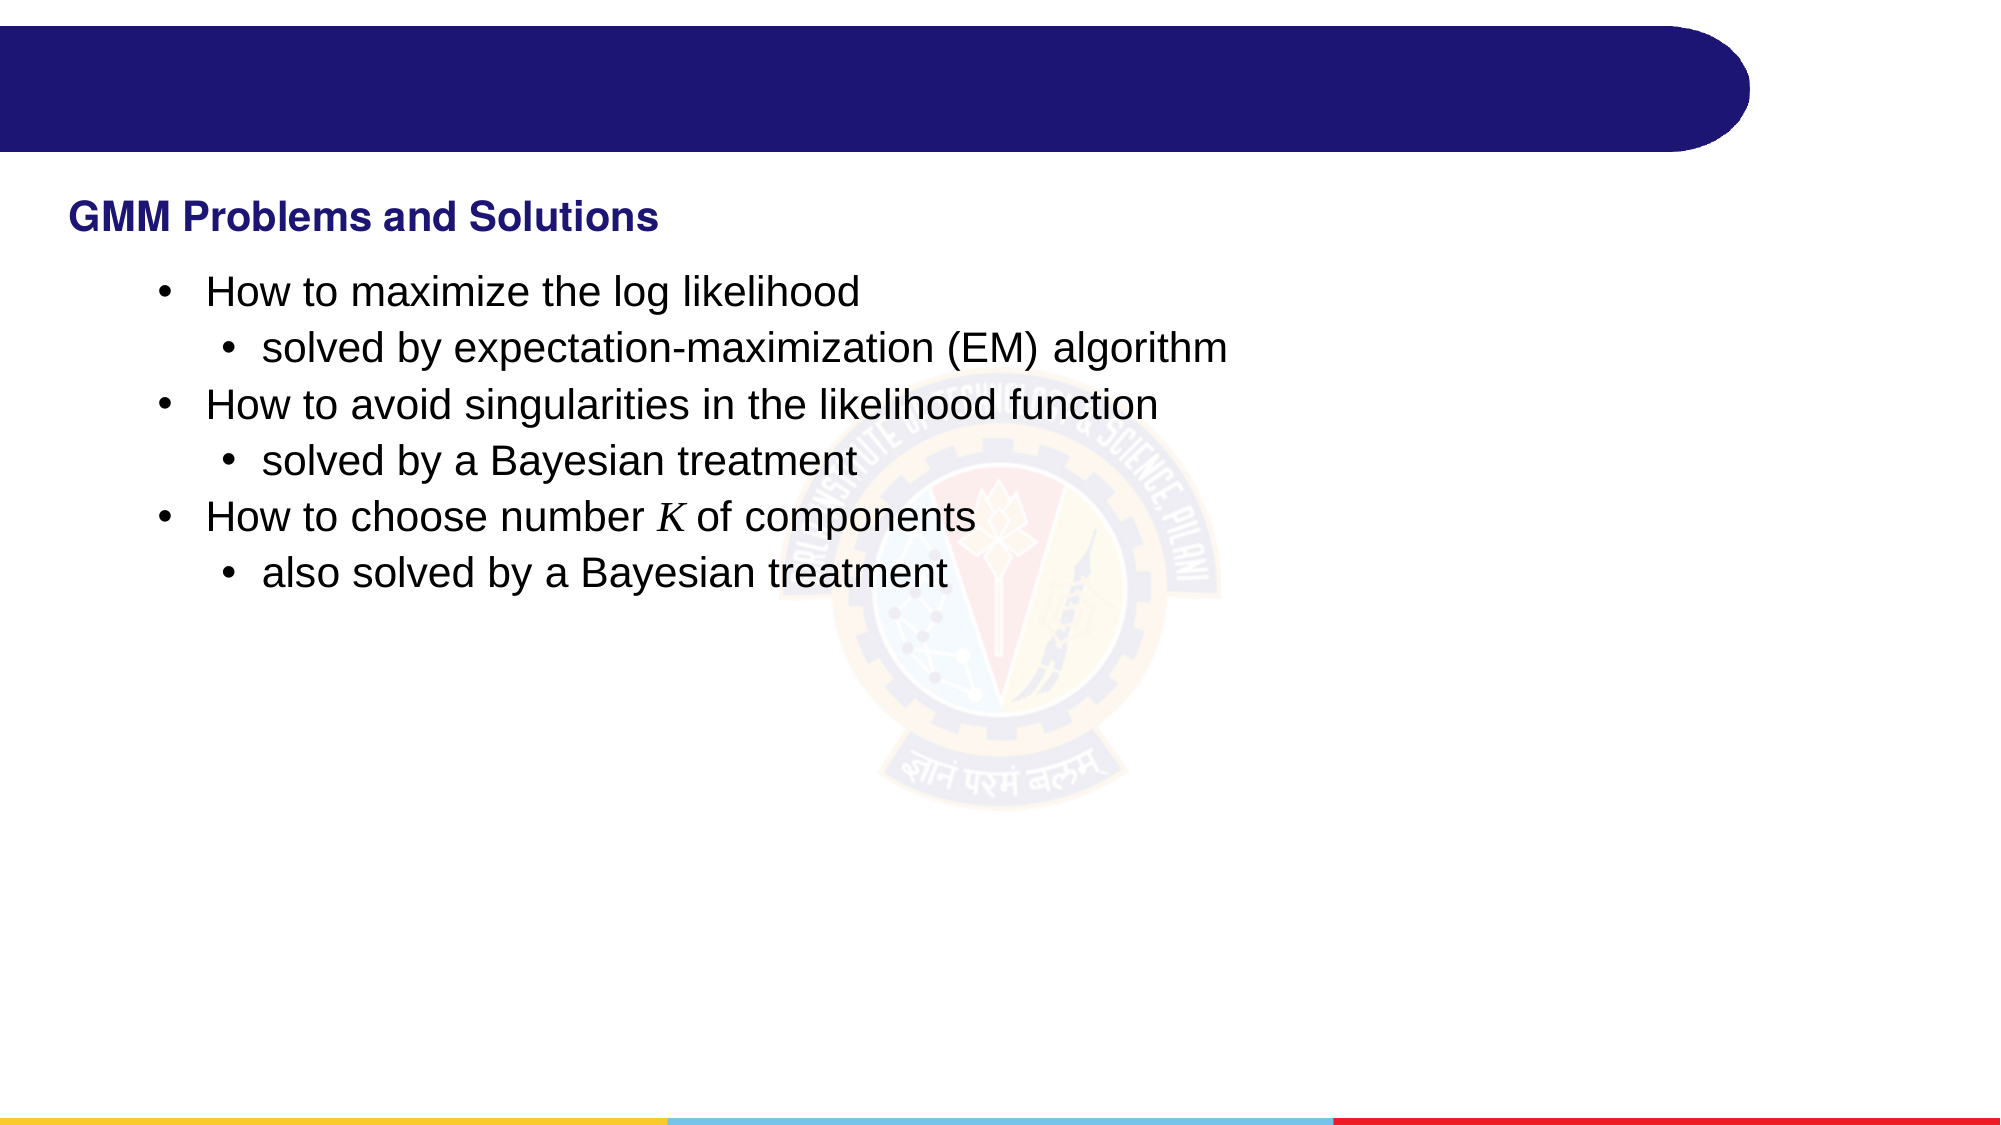

#
GMM Problems and Solutions
How to maximize the log likelihood
solved by expectation-maximization (EM) algorithm
How to avoid singularities in the likelihood function
solved by a Bayesian treatment
How to choose number K of components
also solved by a Bayesian treatment